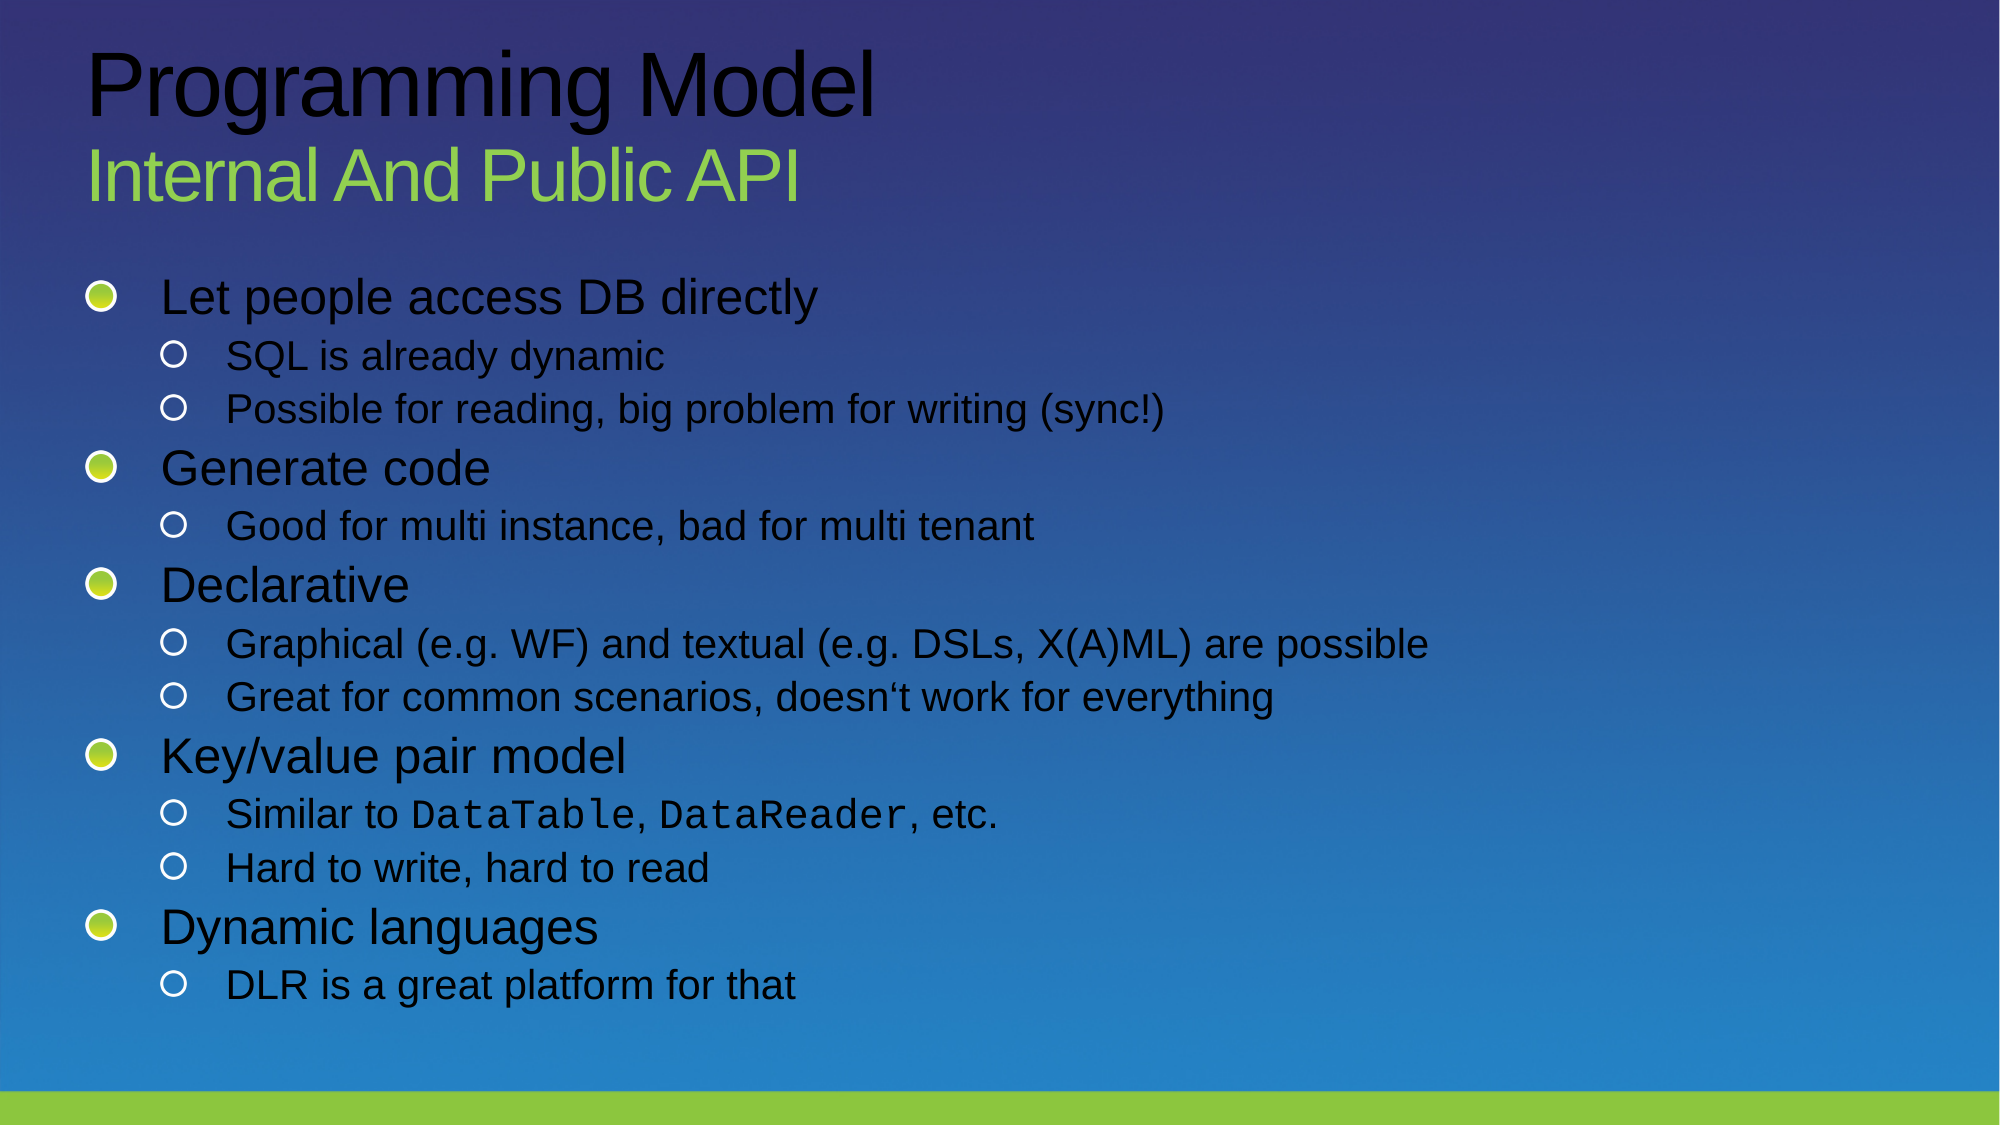

# Programming Model Internal And Public API
Let people access DB directly
SQL is already dynamic
Possible for reading, big problem for writing (sync!)
Generate code
Good for multi instance, bad for multi tenant
Declarative
Graphical (e.g. WF) and textual (e.g. DSLs, X(A)ML) are possible
Great for common scenarios, doesn‘t work for everything
Key/value pair model
Similar to DataTable, DataReader, etc.
Hard to write, hard to read
Dynamic languages
DLR is a great platform for that